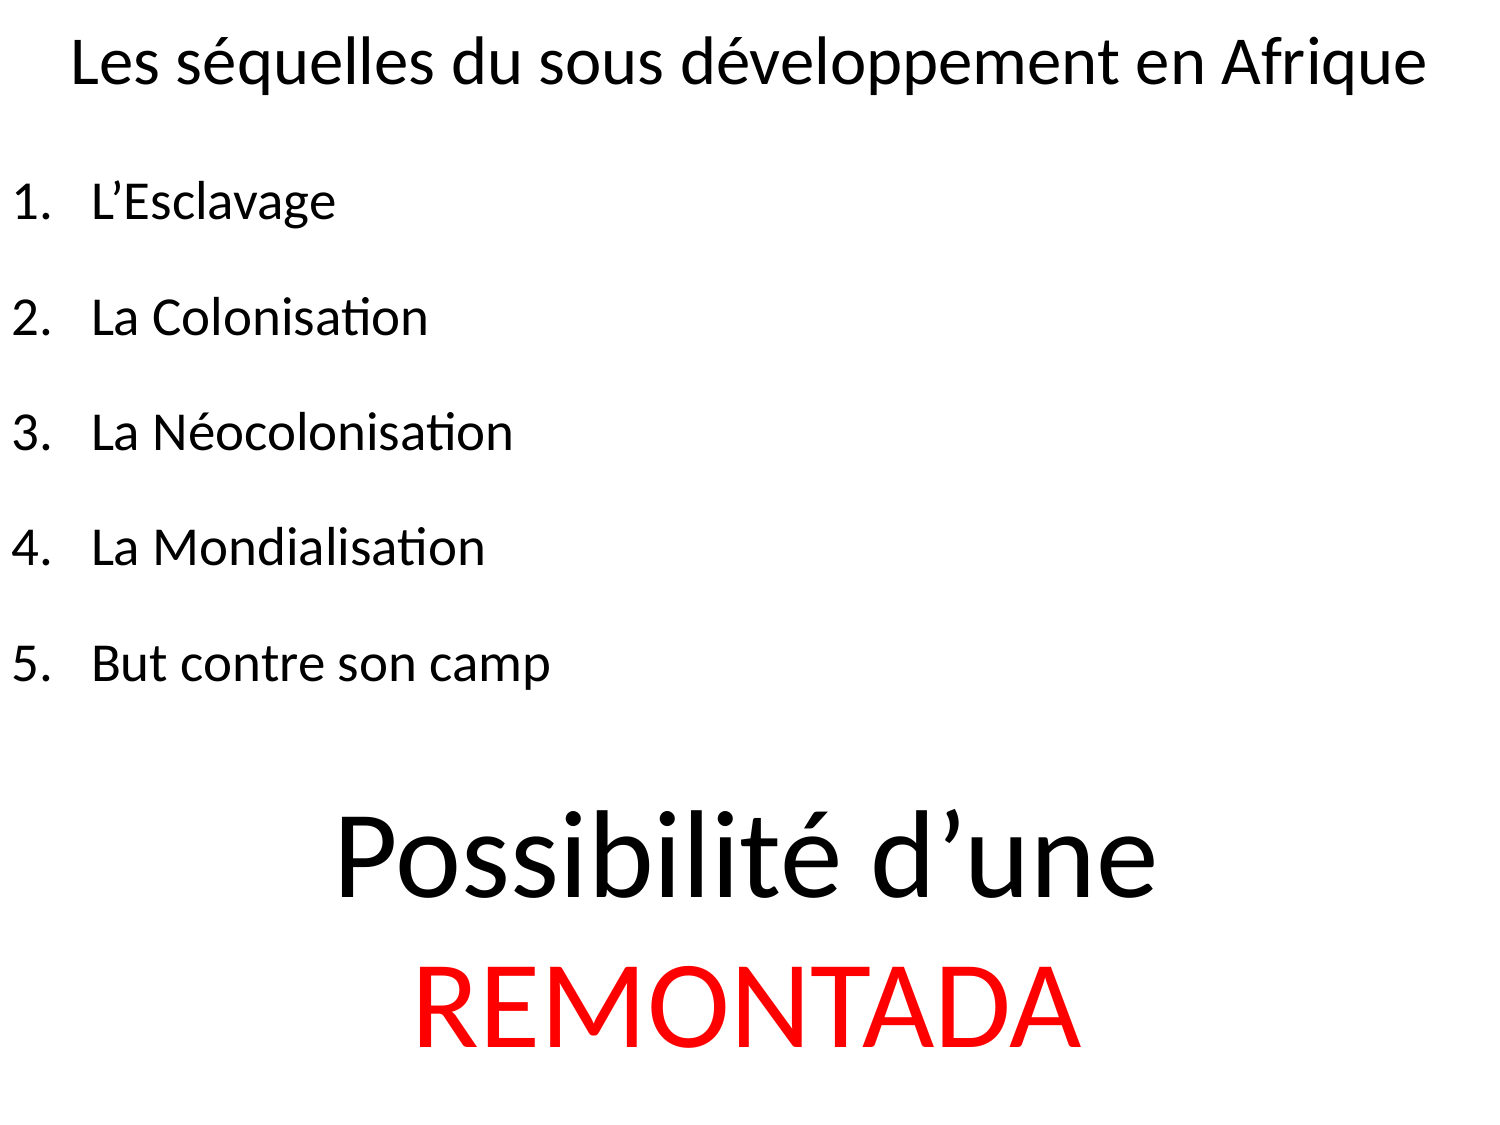

# Les séquelles du sous développement en Afrique
L’Esclavage
La Colonisation
La Néocolonisation
La Mondialisation
But contre son camp

Possibilité d’une REMONTADA